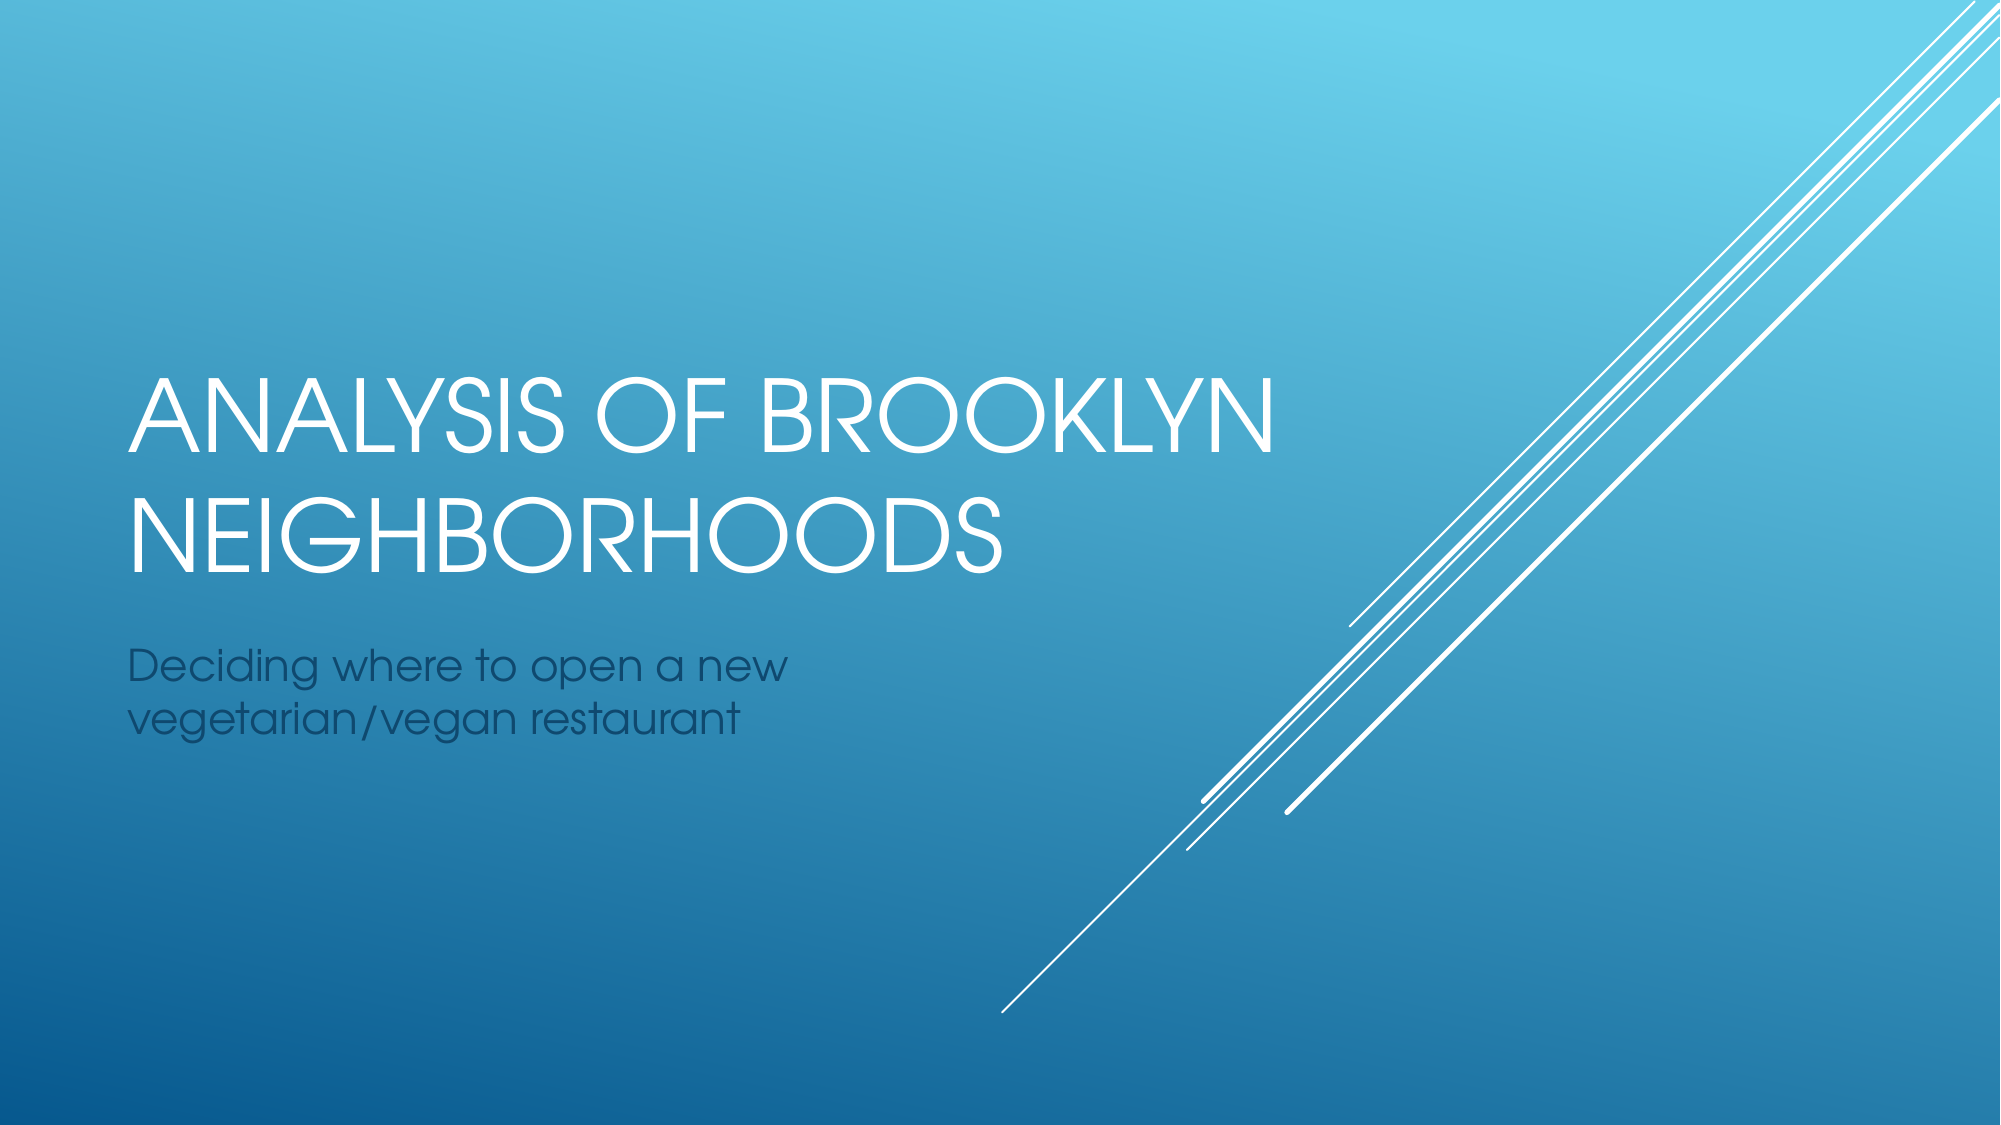

# Analysis of Brooklyn Neighborhoods
Deciding where to open a new vegetarian/vegan restaurant